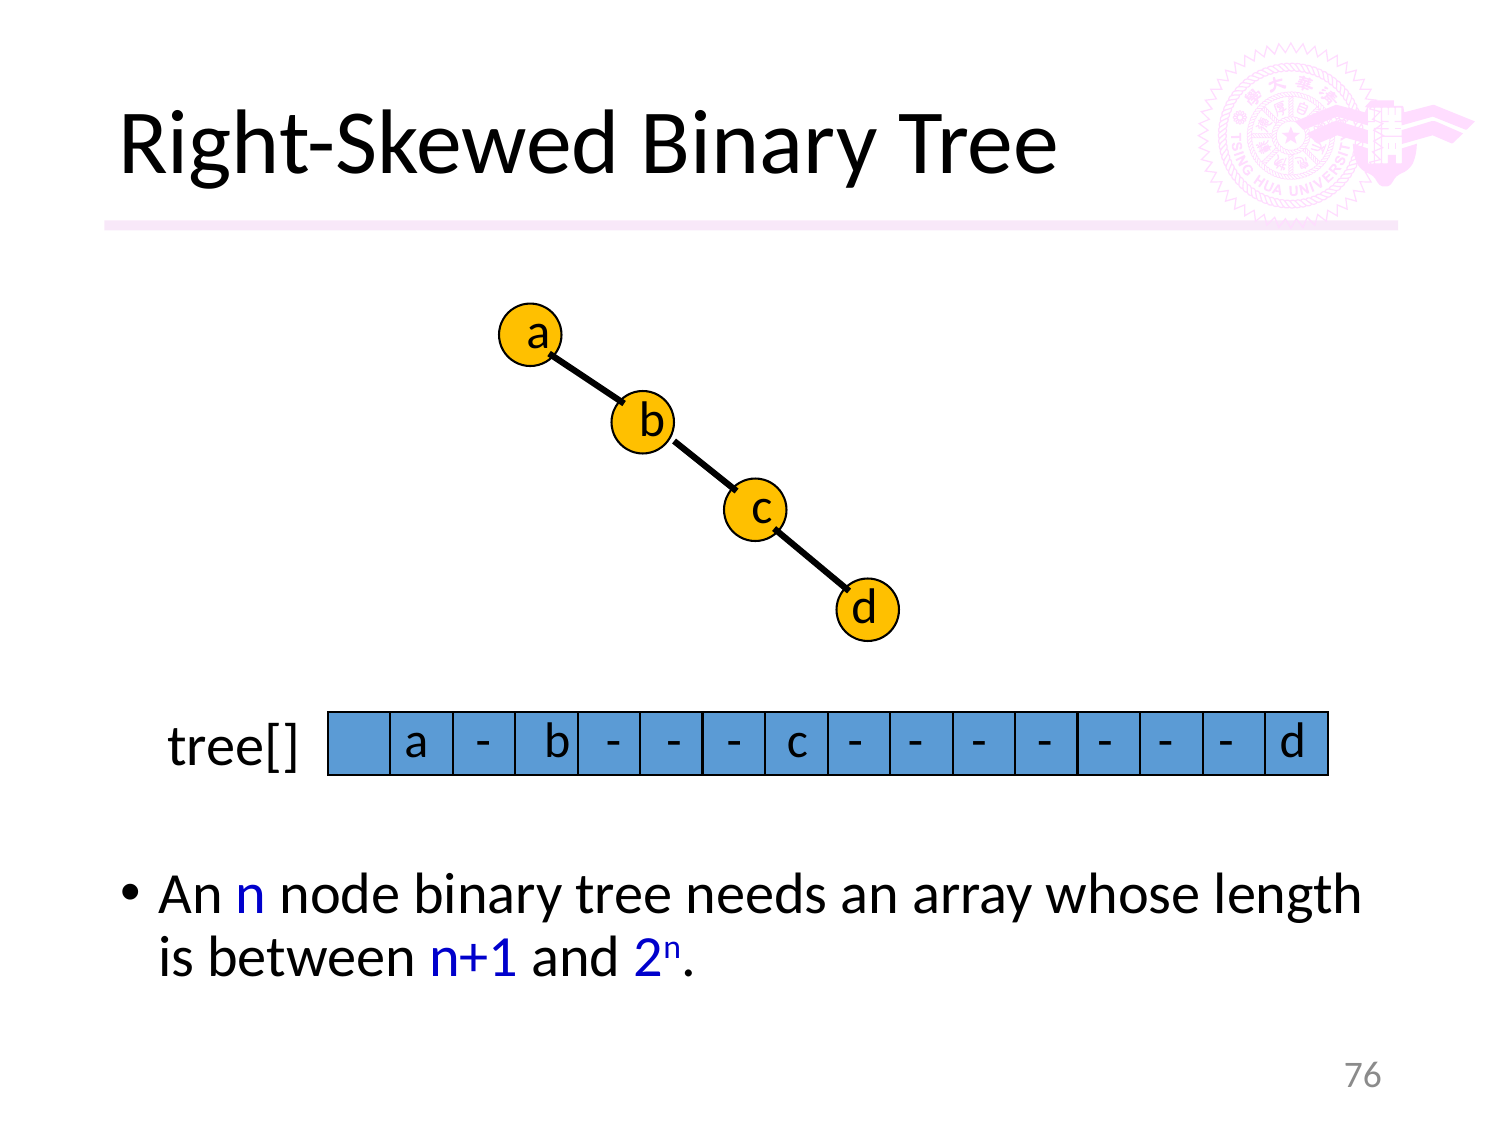

# Right-Skewed Binary Tree
1

a

b

7
c

d

tree[]
a
-
b
-
-
-
c
-
-
-
-
-
-
-
d

0
5
10
15
An n node binary tree needs an array whose length is between n+1 and 2n.
76